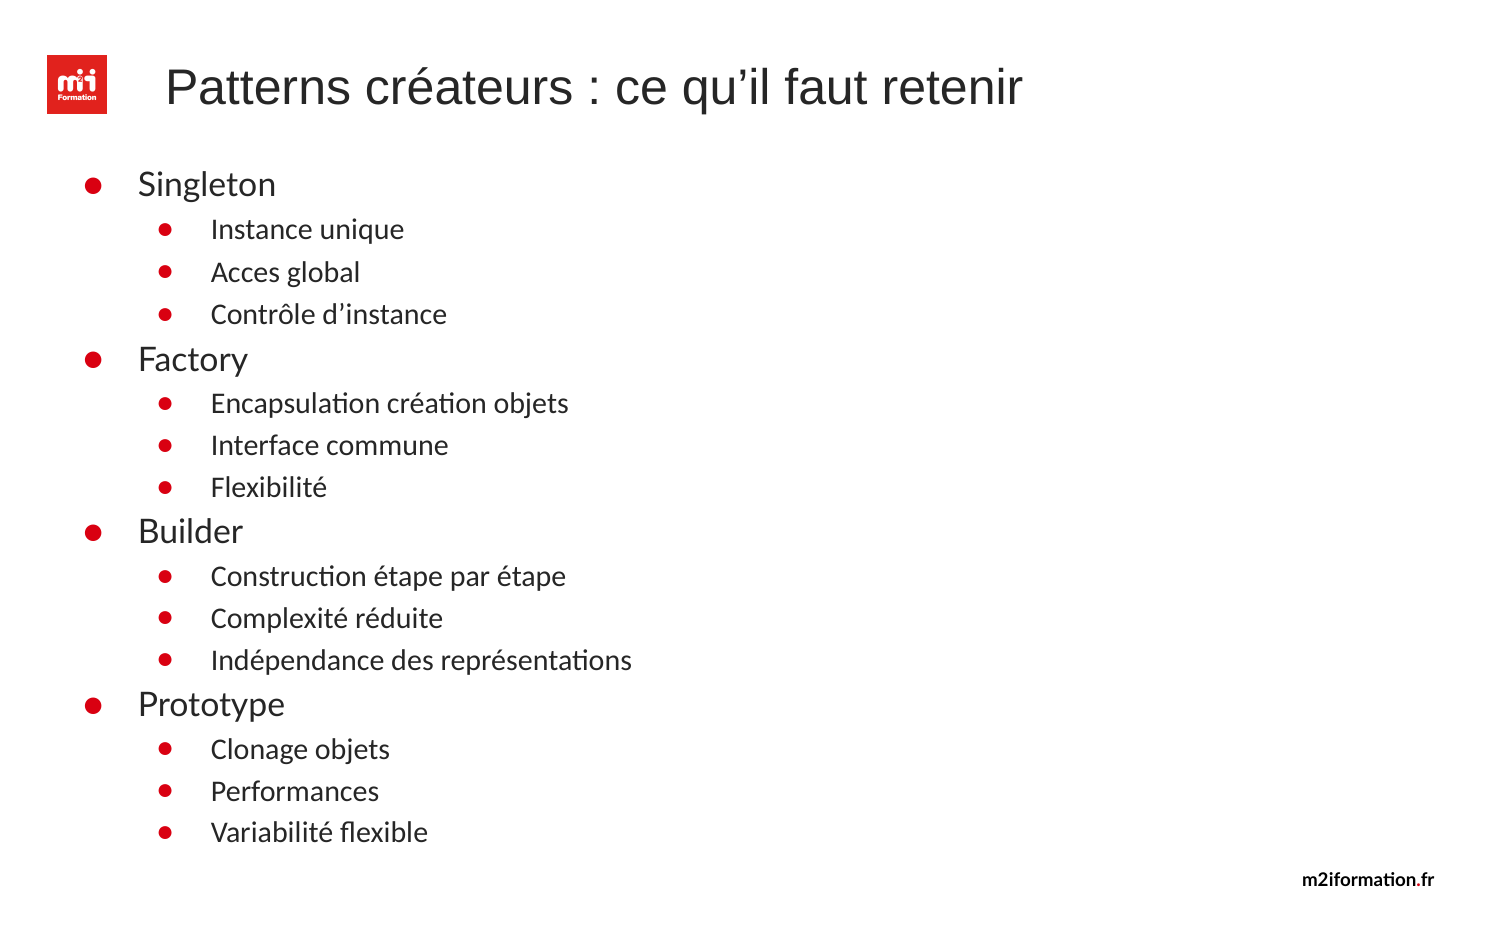

# Patterns créateurs : ce qu’il faut retenir
Singleton
Instance unique
Acces global
Contrôle d’instance
Factory
Encapsulation création objets
Interface commune
Flexibilité
Builder
Construction étape par étape
Complexité réduite
Indépendance des représentations
Prototype
Clonage objets
Performances
Variabilité flexible